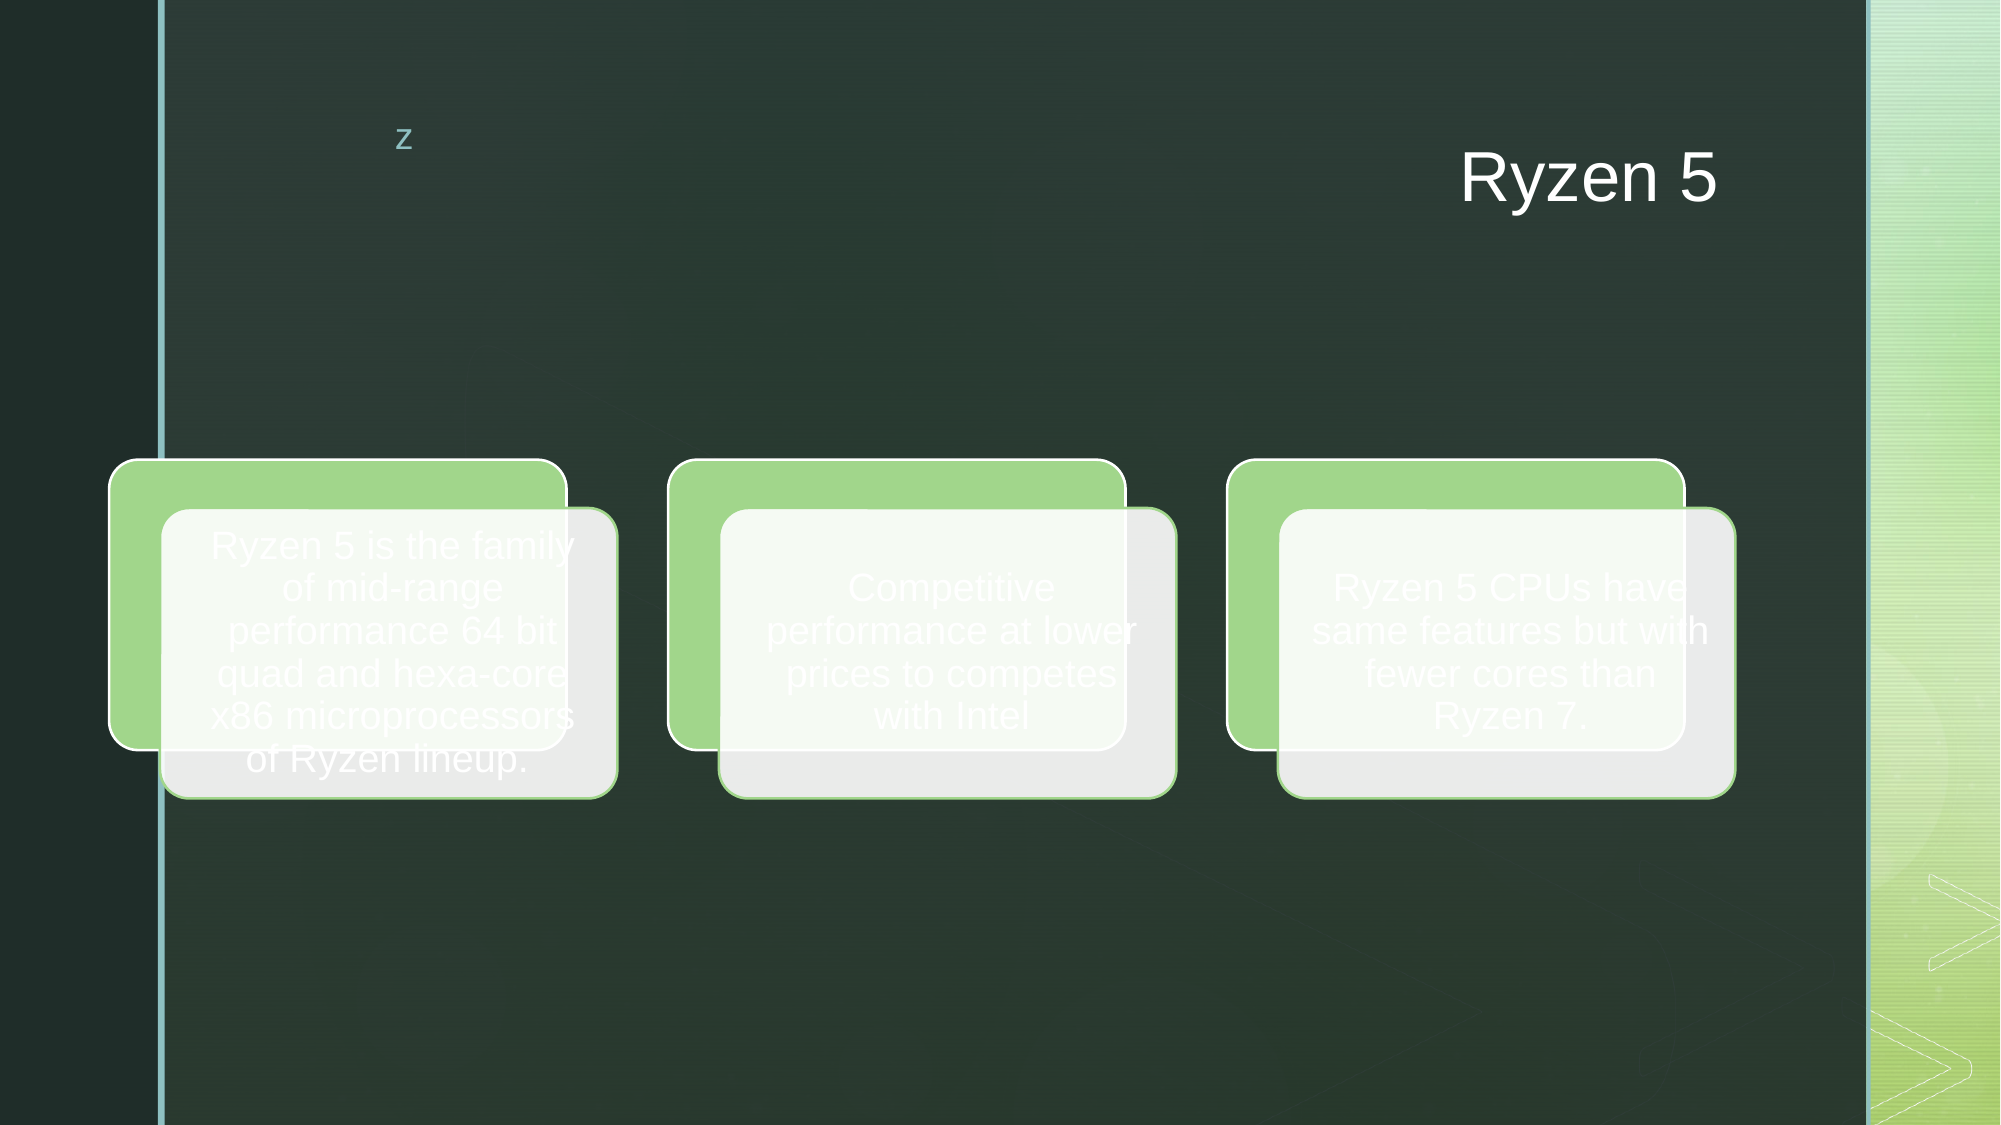

# Ryzen 5
Ryzen 5 is the family of mid-range performance 64 bit quad and hexa-core x86 microprocessors of Ryzen lineup.
Competitive performance at lower prices to competes with Intel
Ryzen 5 CPUs have same features but with fewer cores than Ryzen 7.